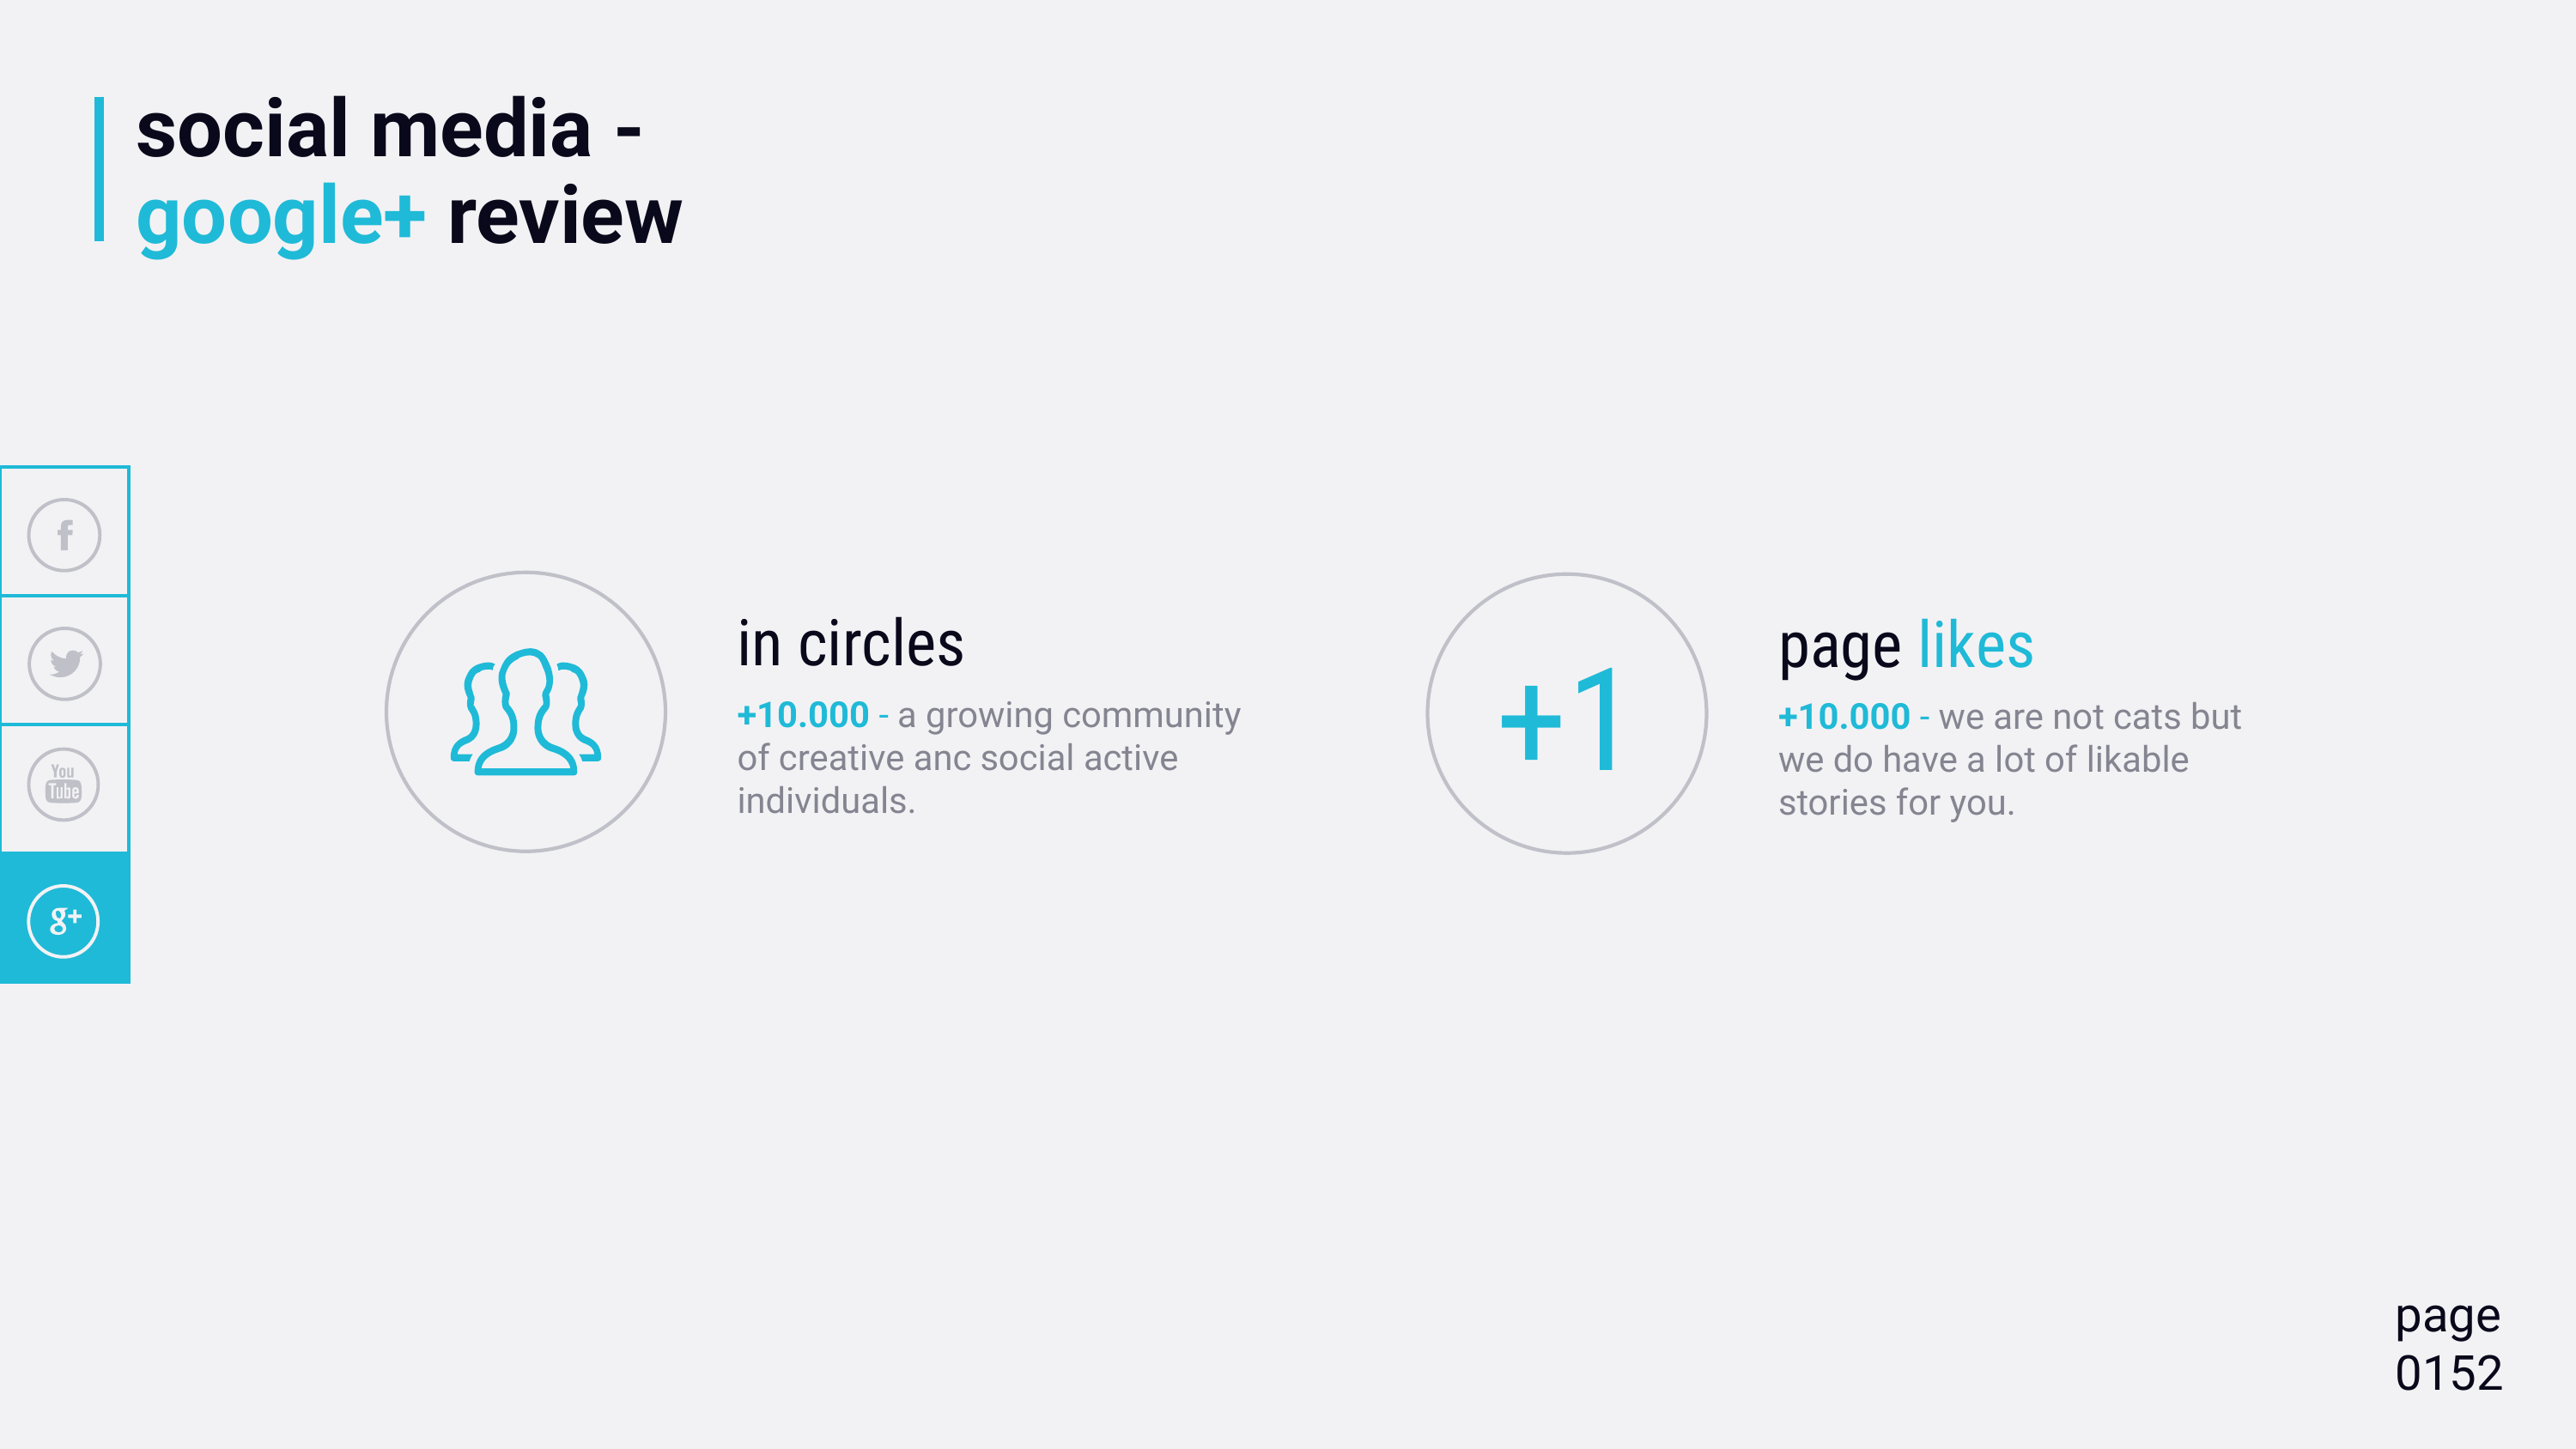

# social media - google+ review

in circles
+10.000 - a growing community
of creative anc social active individuals.
+1
page likes
+10.000 - we are not cats but we do have a lot of likable stories for you.

page
0152